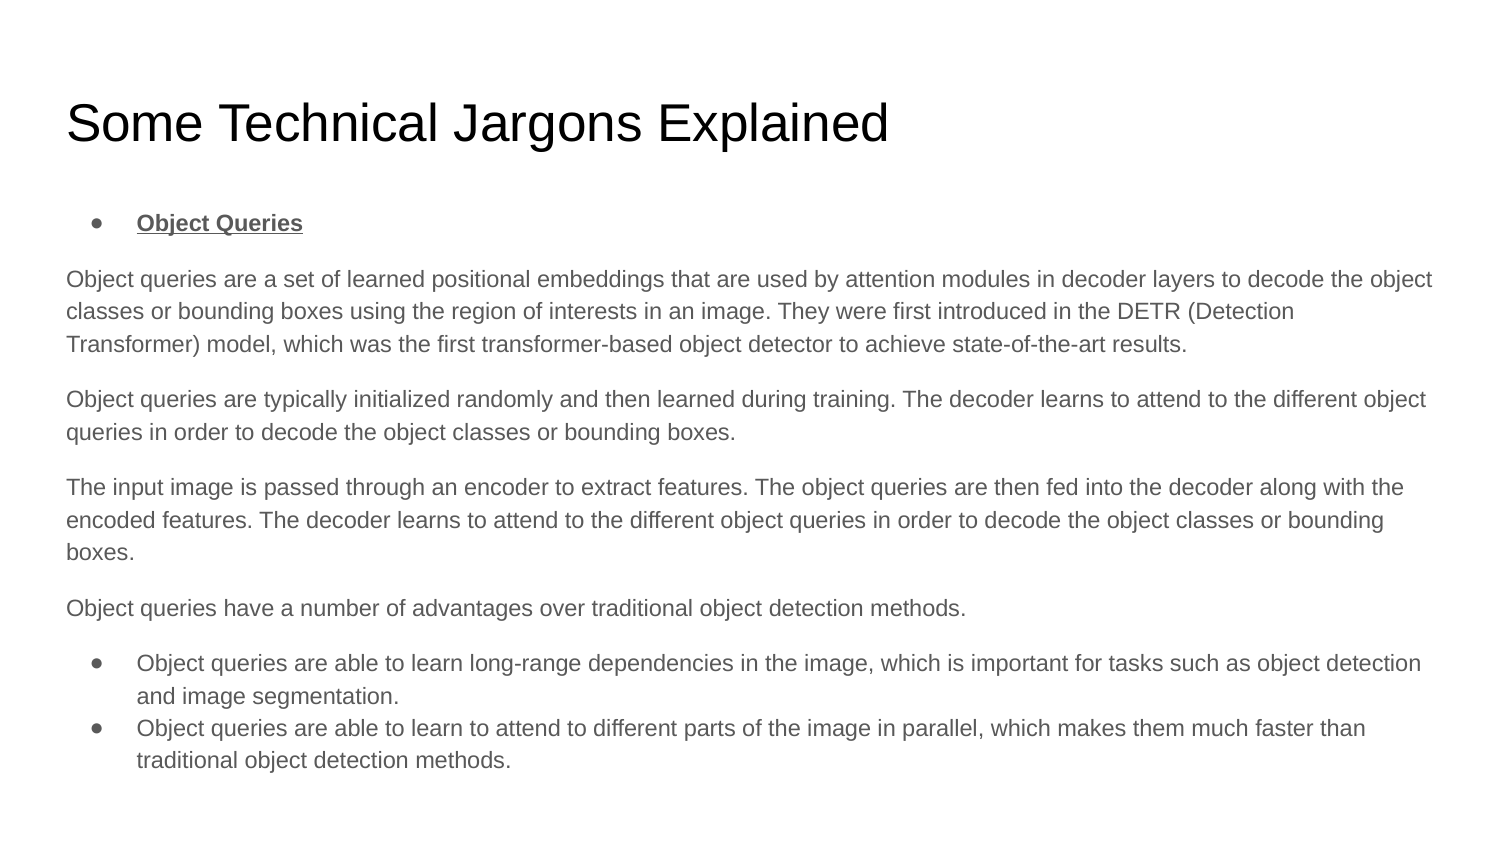

# Some Technical Jargons Explained
Object Queries
Object queries are a set of learned positional embeddings that are used by attention modules in decoder layers to decode the object classes or bounding boxes using the region of interests in an image. They were first introduced in the DETR (Detection Transformer) model, which was the first transformer-based object detector to achieve state-of-the-art results.
Object queries are typically initialized randomly and then learned during training. The decoder learns to attend to the different object queries in order to decode the object classes or bounding boxes.
The input image is passed through an encoder to extract features. The object queries are then fed into the decoder along with the encoded features. The decoder learns to attend to the different object queries in order to decode the object classes or bounding boxes.
Object queries have a number of advantages over traditional object detection methods.
Object queries are able to learn long-range dependencies in the image, which is important for tasks such as object detection and image segmentation.
Object queries are able to learn to attend to different parts of the image in parallel, which makes them much faster than traditional object detection methods.